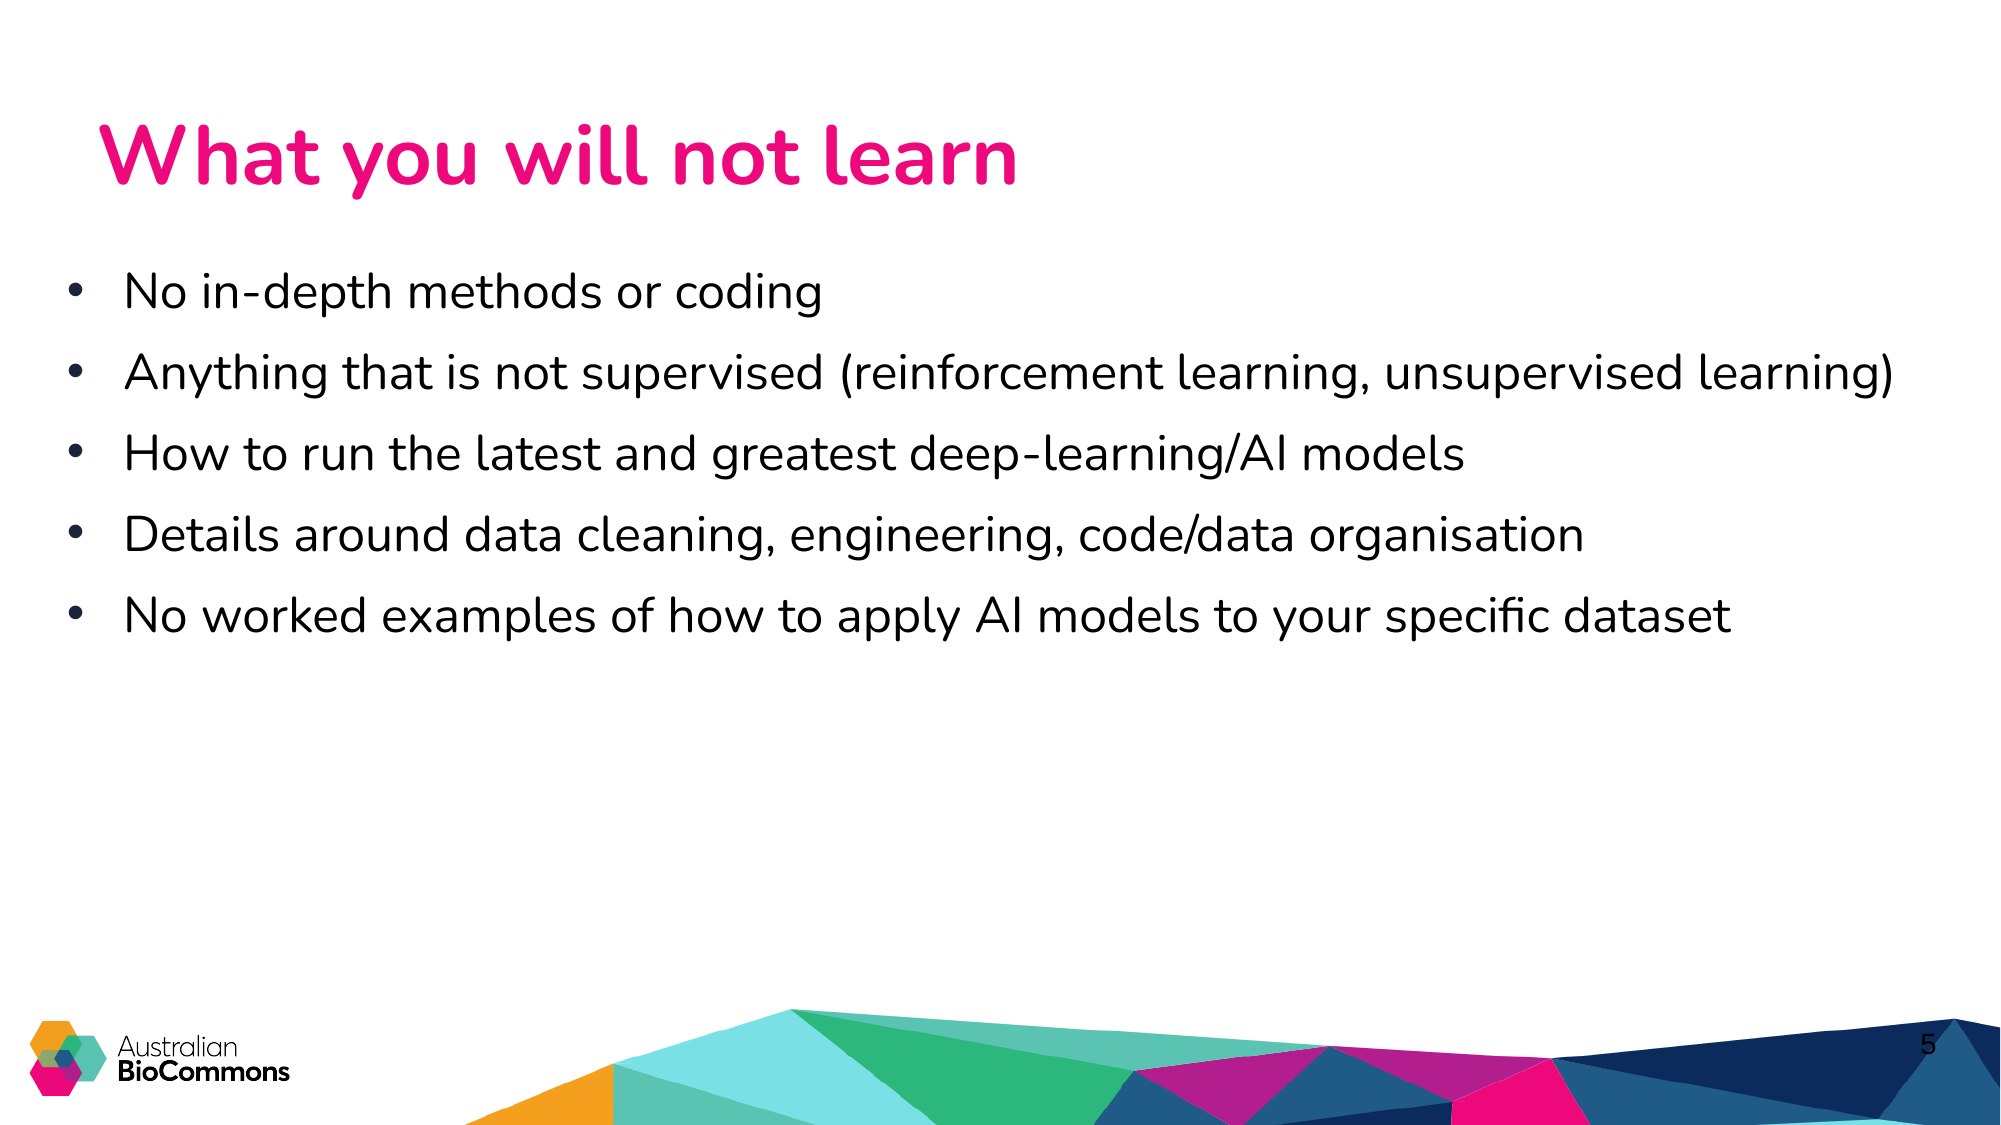

# What you will not learn
No in-depth methods or coding
Anything that is not supervised (reinforcement learning, unsupervised learning)
How to run the latest and greatest deep-learning/AI models
Details around data cleaning, engineering, code/data organisation
No worked examples of how to apply AI models to your specific dataset

5